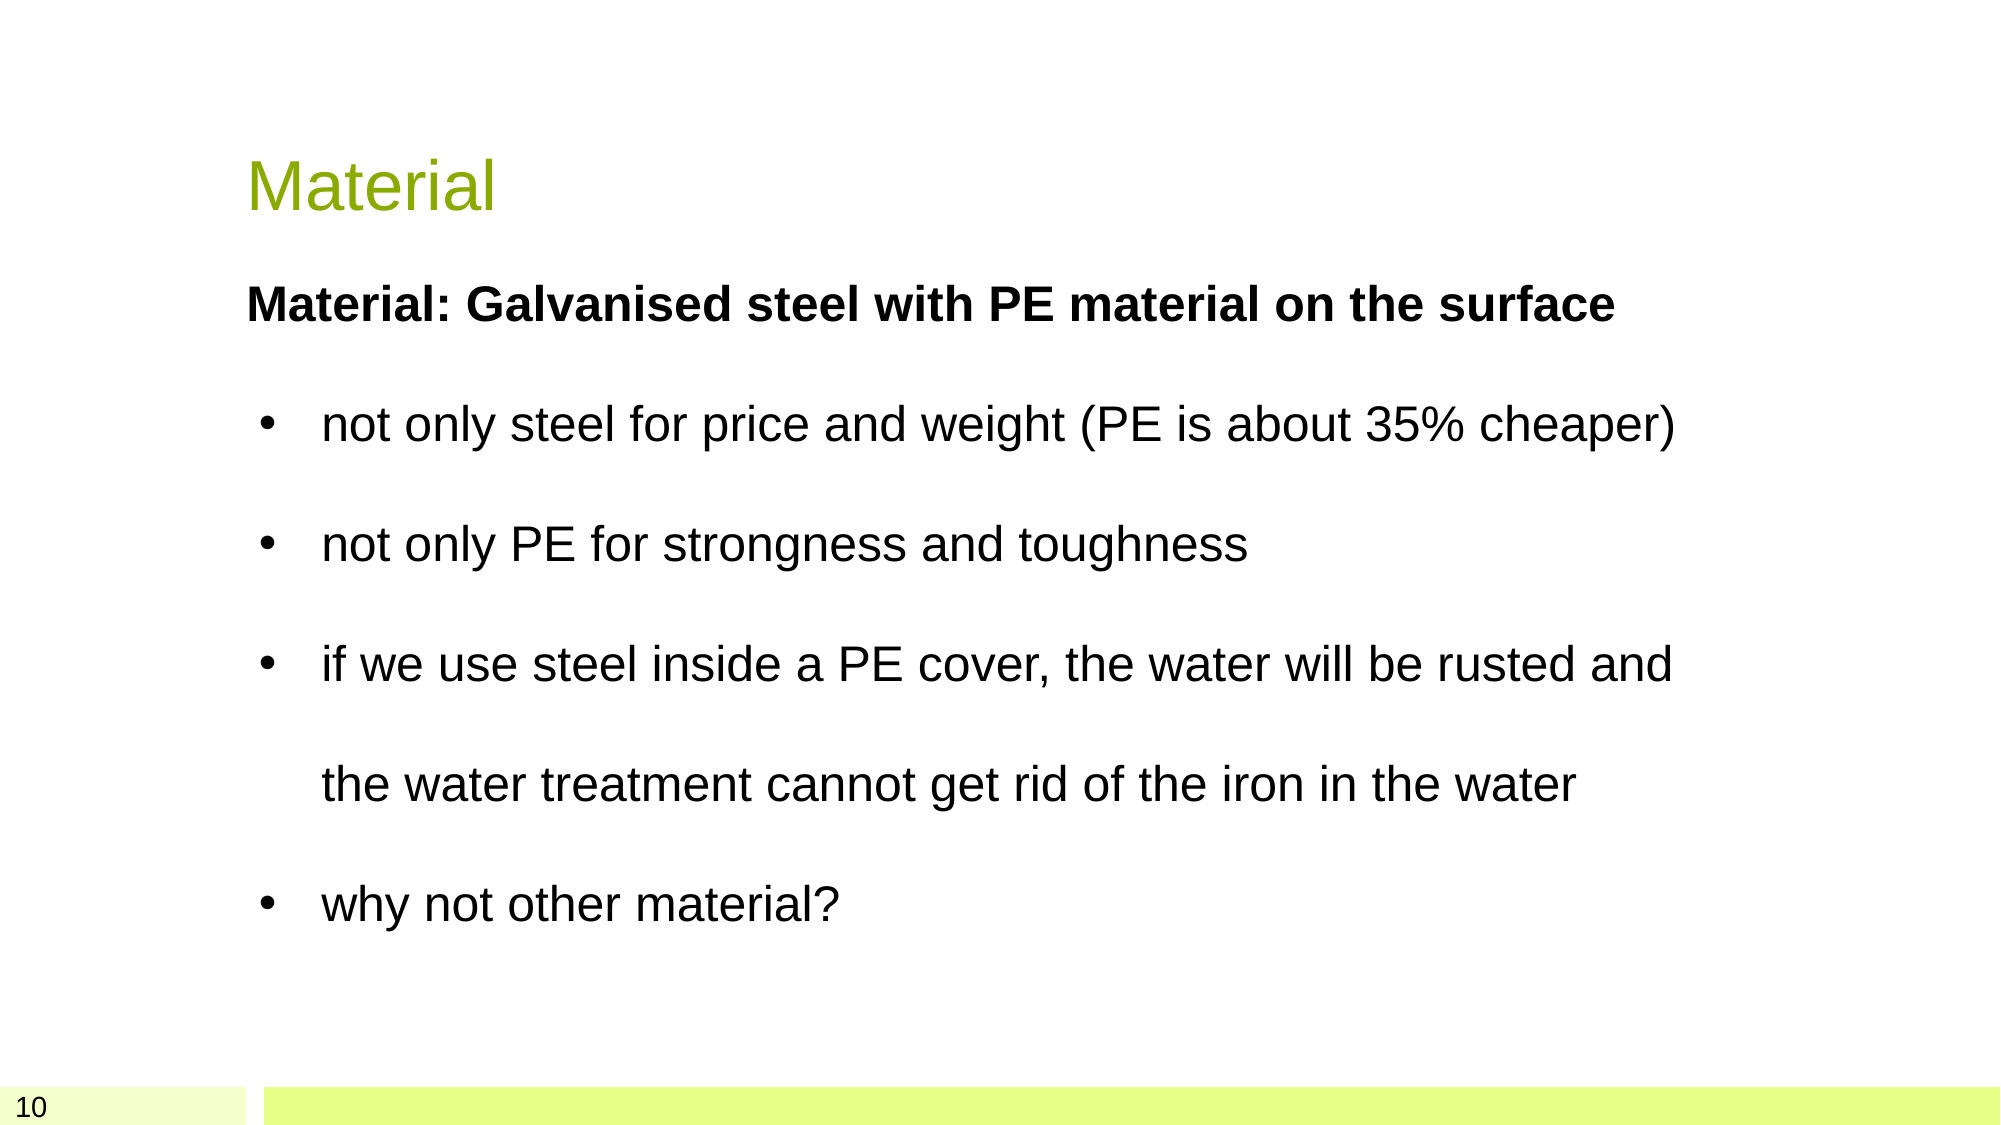

# Material
Material: Galvanised steel with PE material on the surface
not only steel for price and weight (PE is about 35% cheaper)
not only PE for strongness and toughness
if we use steel inside a PE cover, the water will be rusted and the water treatment cannot get rid of the iron in the water
why not other material?
10